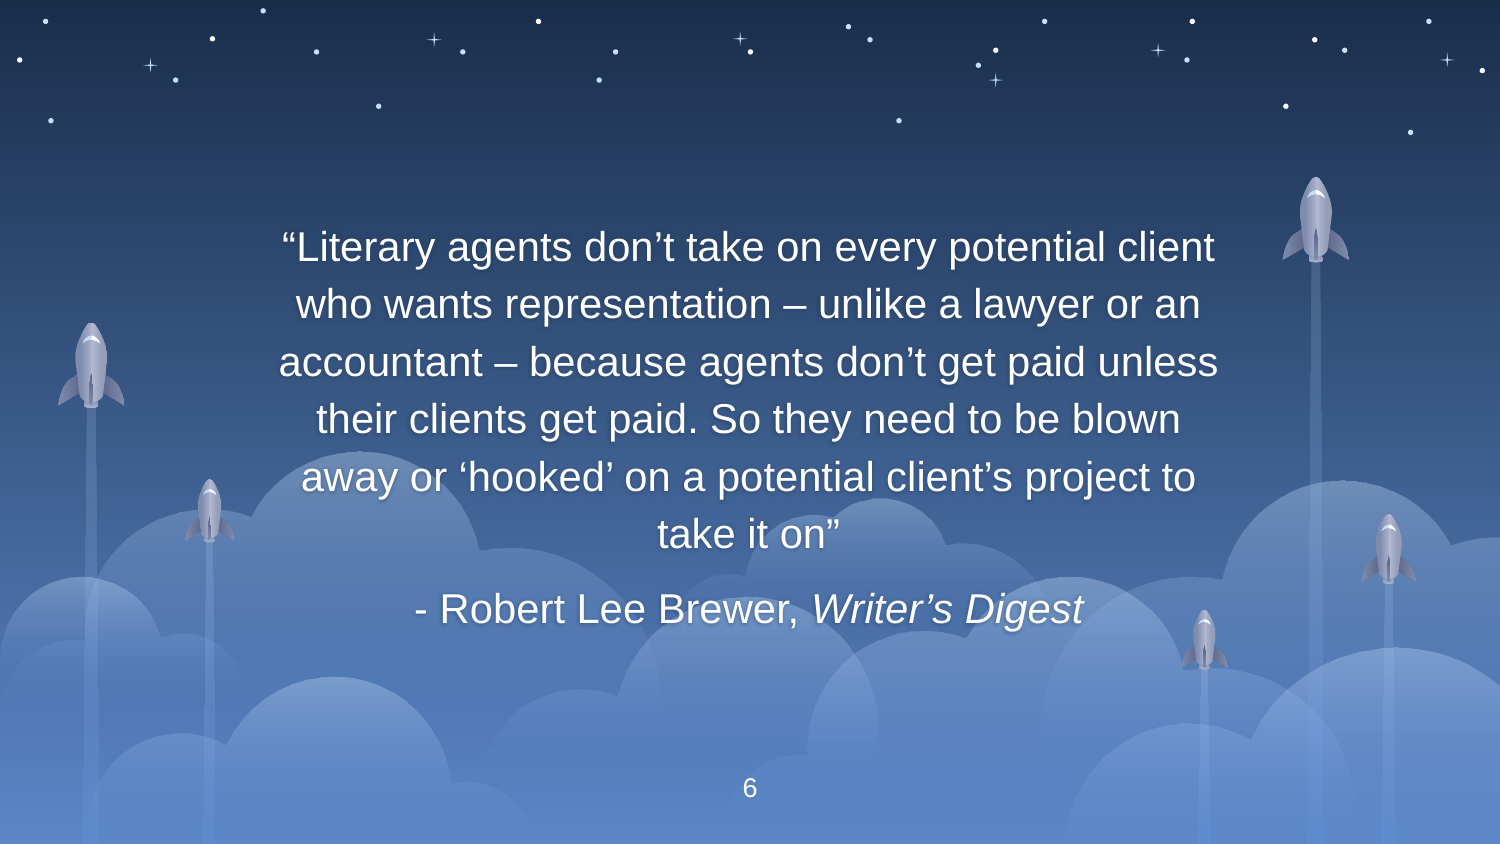

“Literary agents don’t take on every potential client who wants representation – unlike a lawyer or an accountant – because agents don’t get paid unless their clients get paid. So they need to be blown away or ‘hooked’ on a potential client’s project to take it on”
- Robert Lee Brewer, Writer’s Digest
6